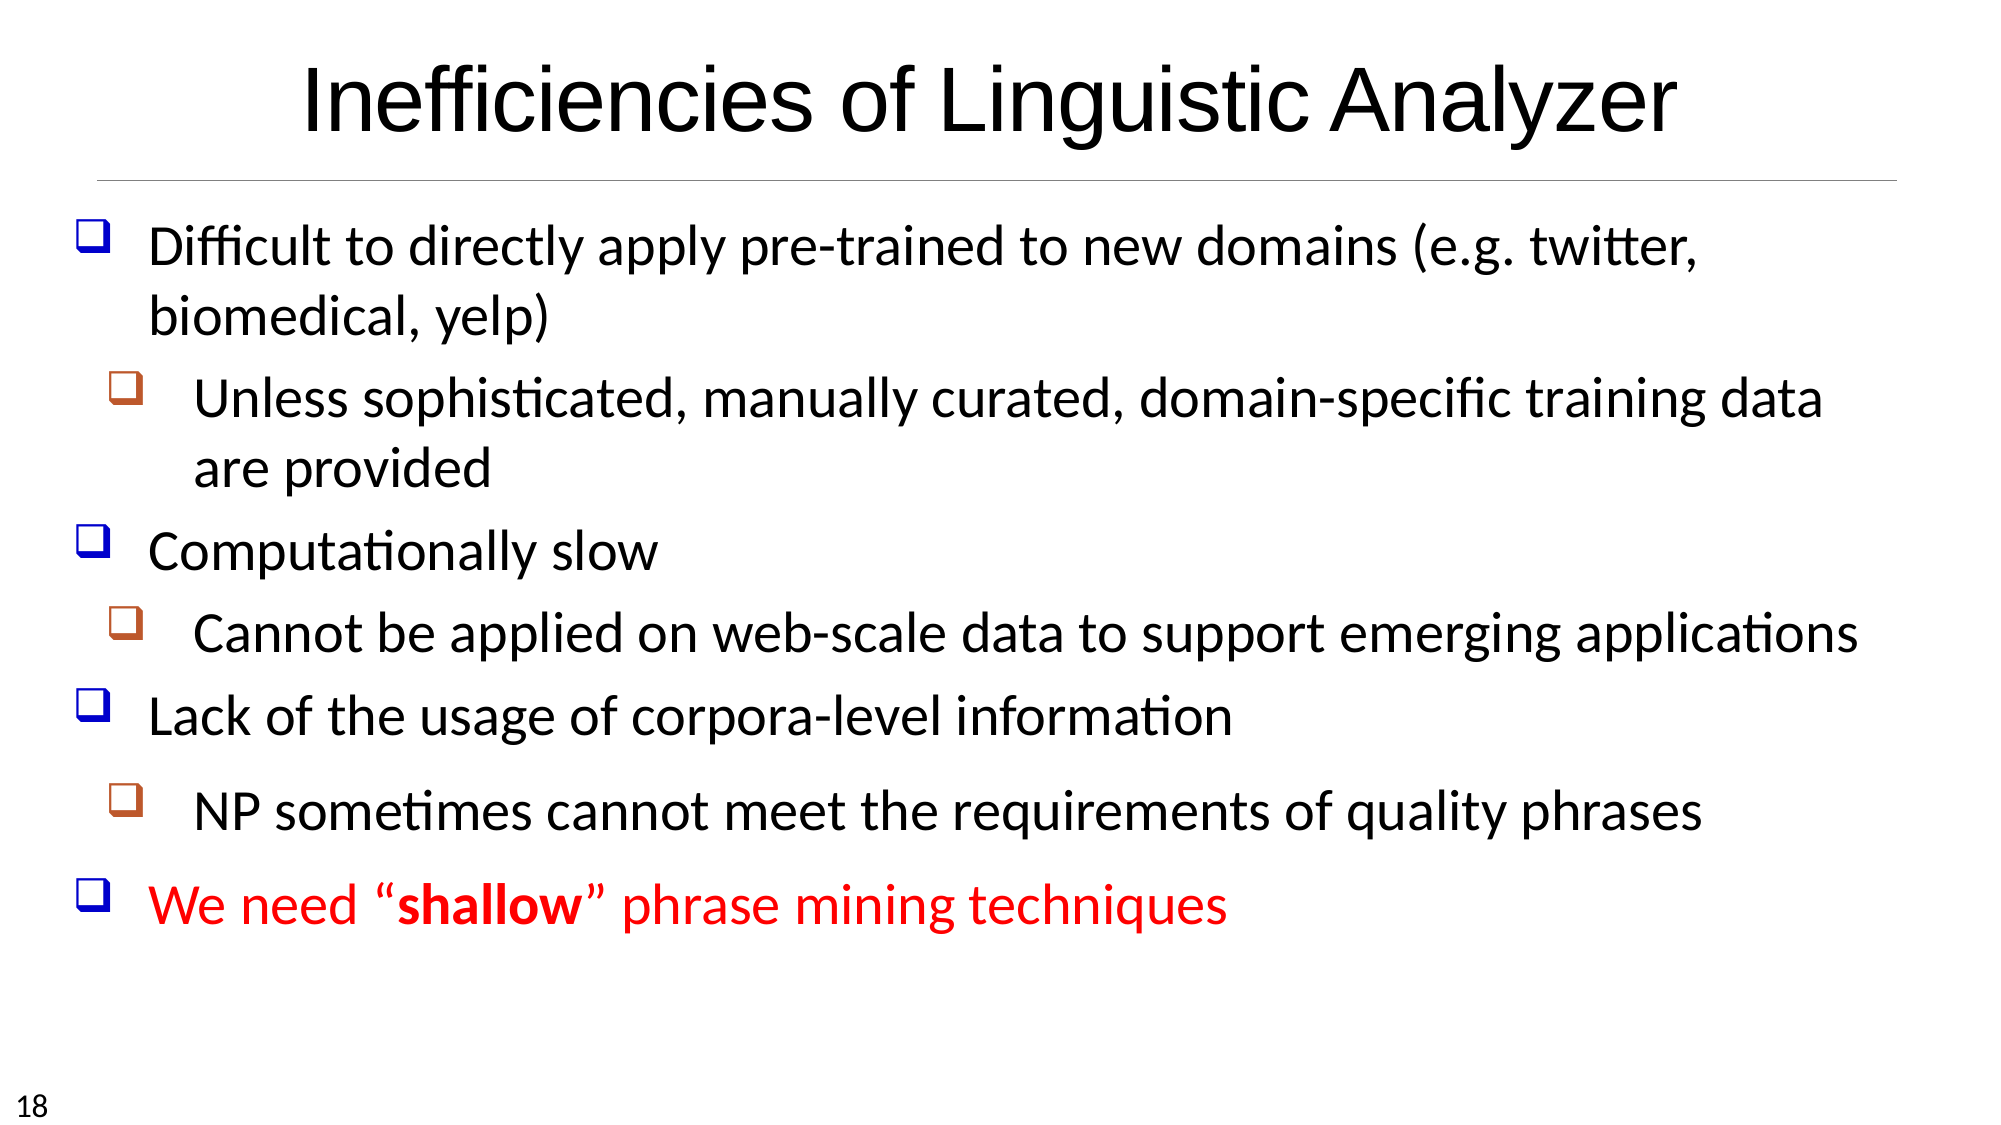

# Inefficiencies of Linguistic Analyzer
Difficult to directly apply pre-trained to new domains (e.g. twitter, biomedical, yelp)
Unless sophisticated, manually curated, domain-specific training data are provided
Computationally slow
Cannot be applied on web-scale data to support emerging applications
Lack of the usage of corpora-level information
NP sometimes cannot meet the requirements of quality phrases
We need “shallow” phrase mining techniques